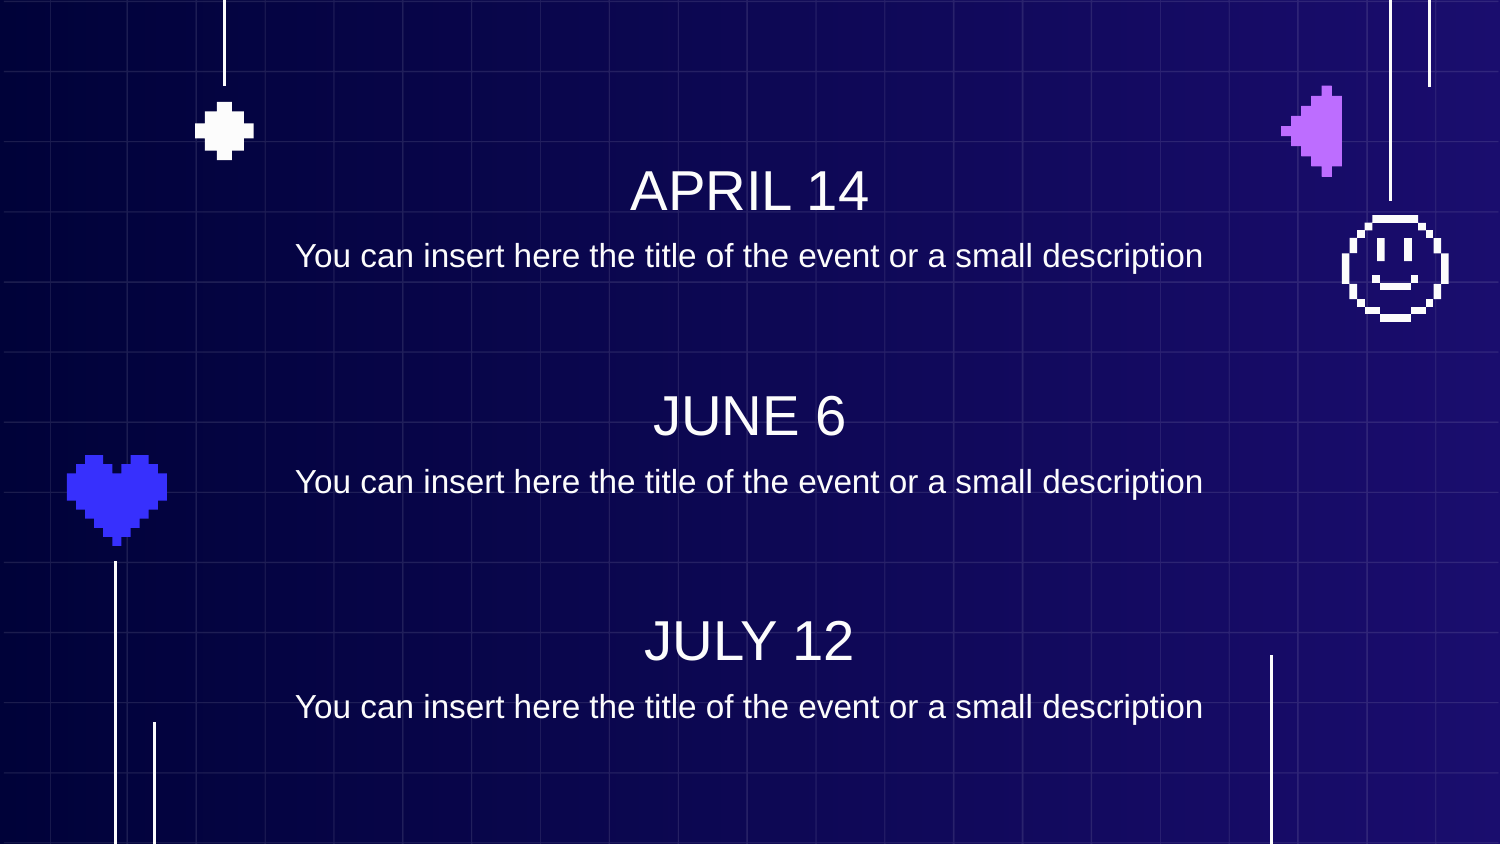

# APRIL 14

You can insert here the title of the event or a small description
JUNE 6
You can insert here the title of the event or a small description

JULY 12
You can insert here the title of the event or a small description